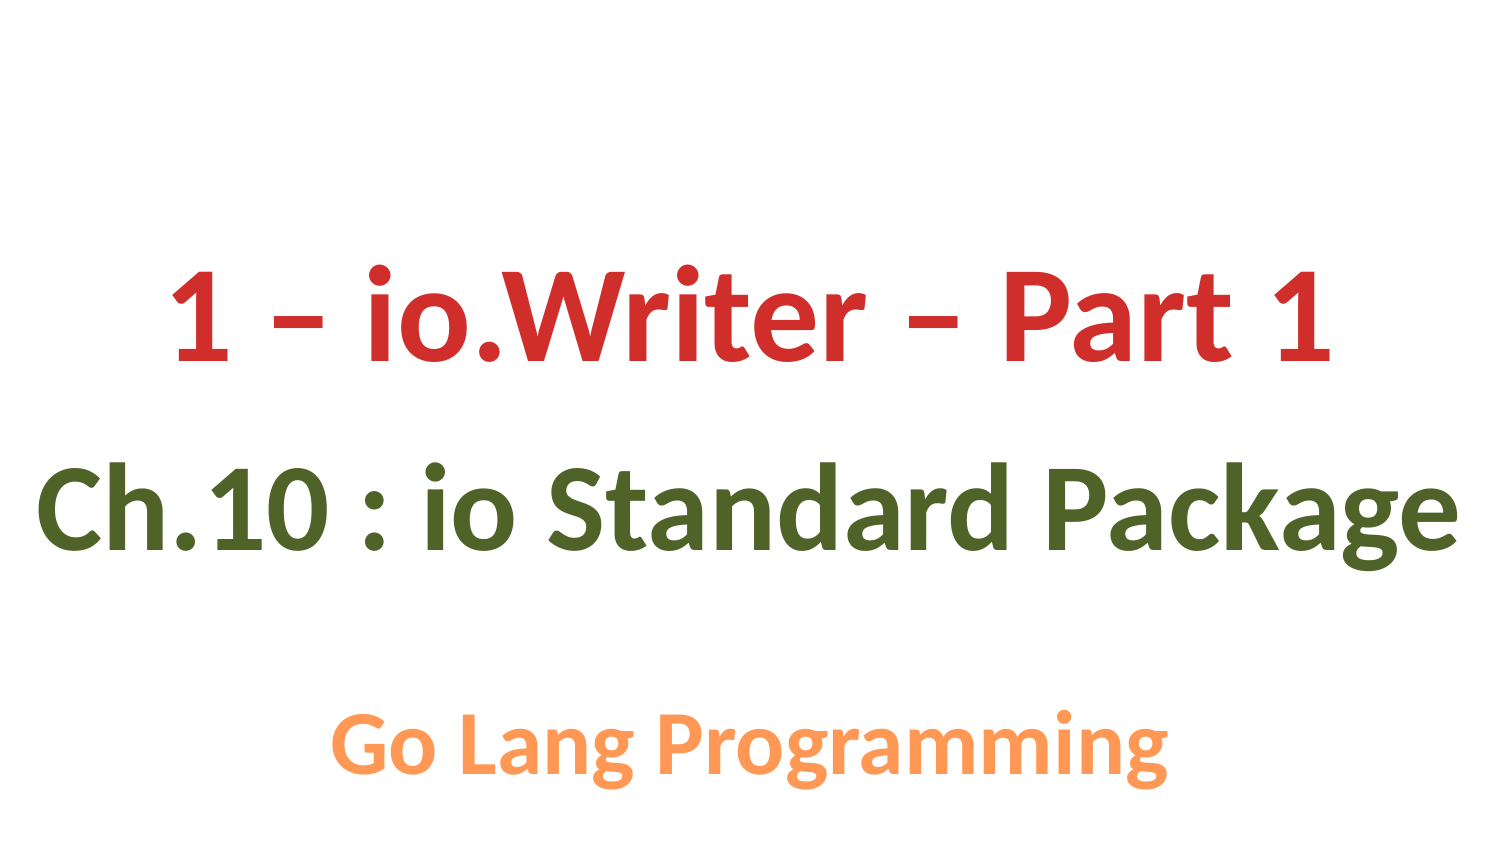

1 – io.Writer – Part 1
Ch.10 : io Standard Package
Go Lang Programming